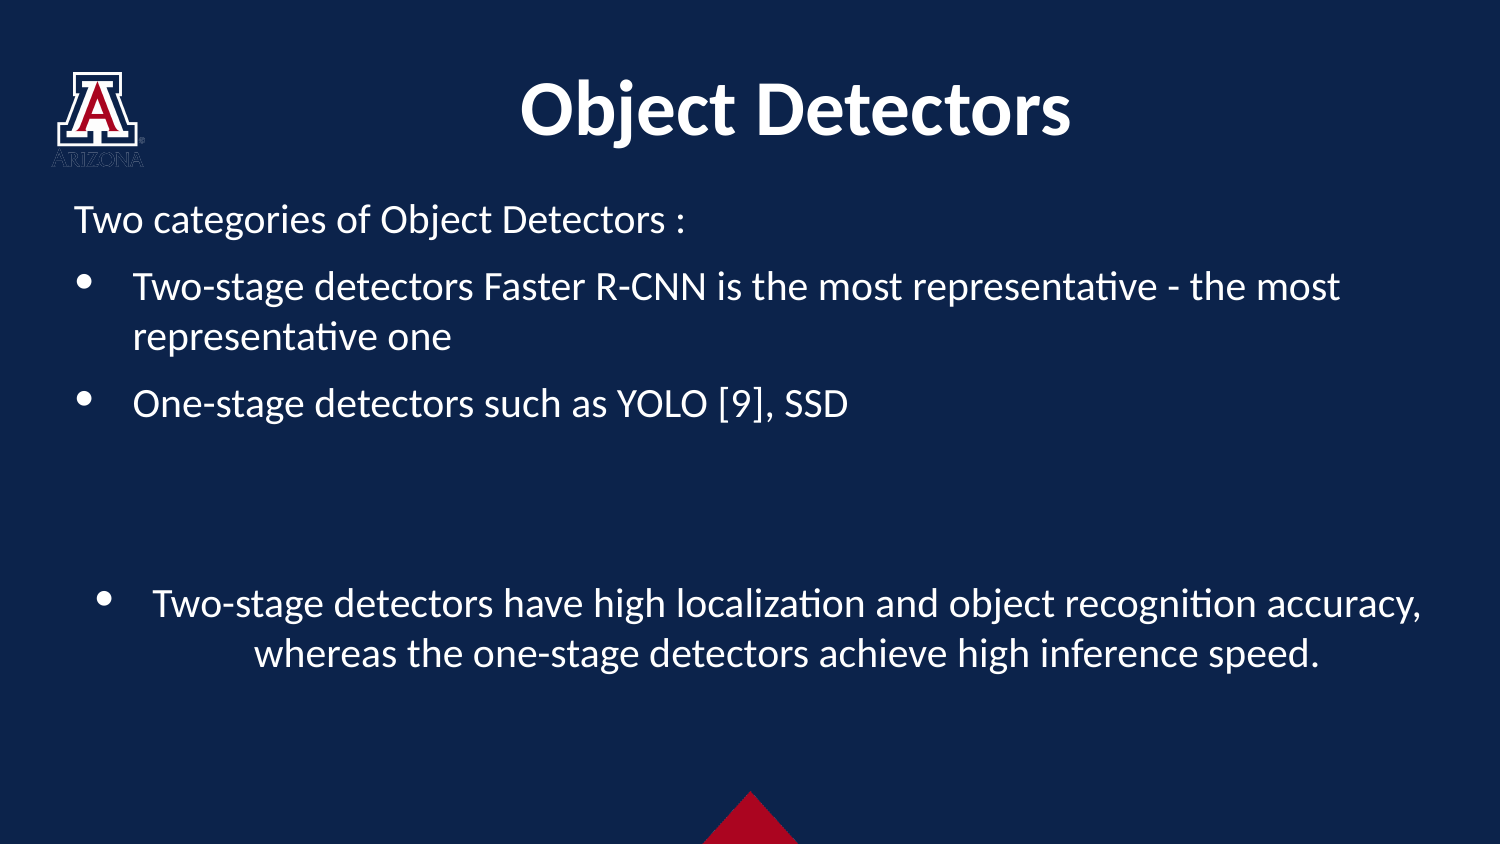

# Object Detectors
Two categories of Object Detectors :
Two-stage detectors Faster R-CNN is the most representative - the most representative one
One-stage detectors such as YOLO [9], SSD

Two-stage detectors have high localization and object recognition accuracy, whereas the one-stage detectors achieve high inference speed.